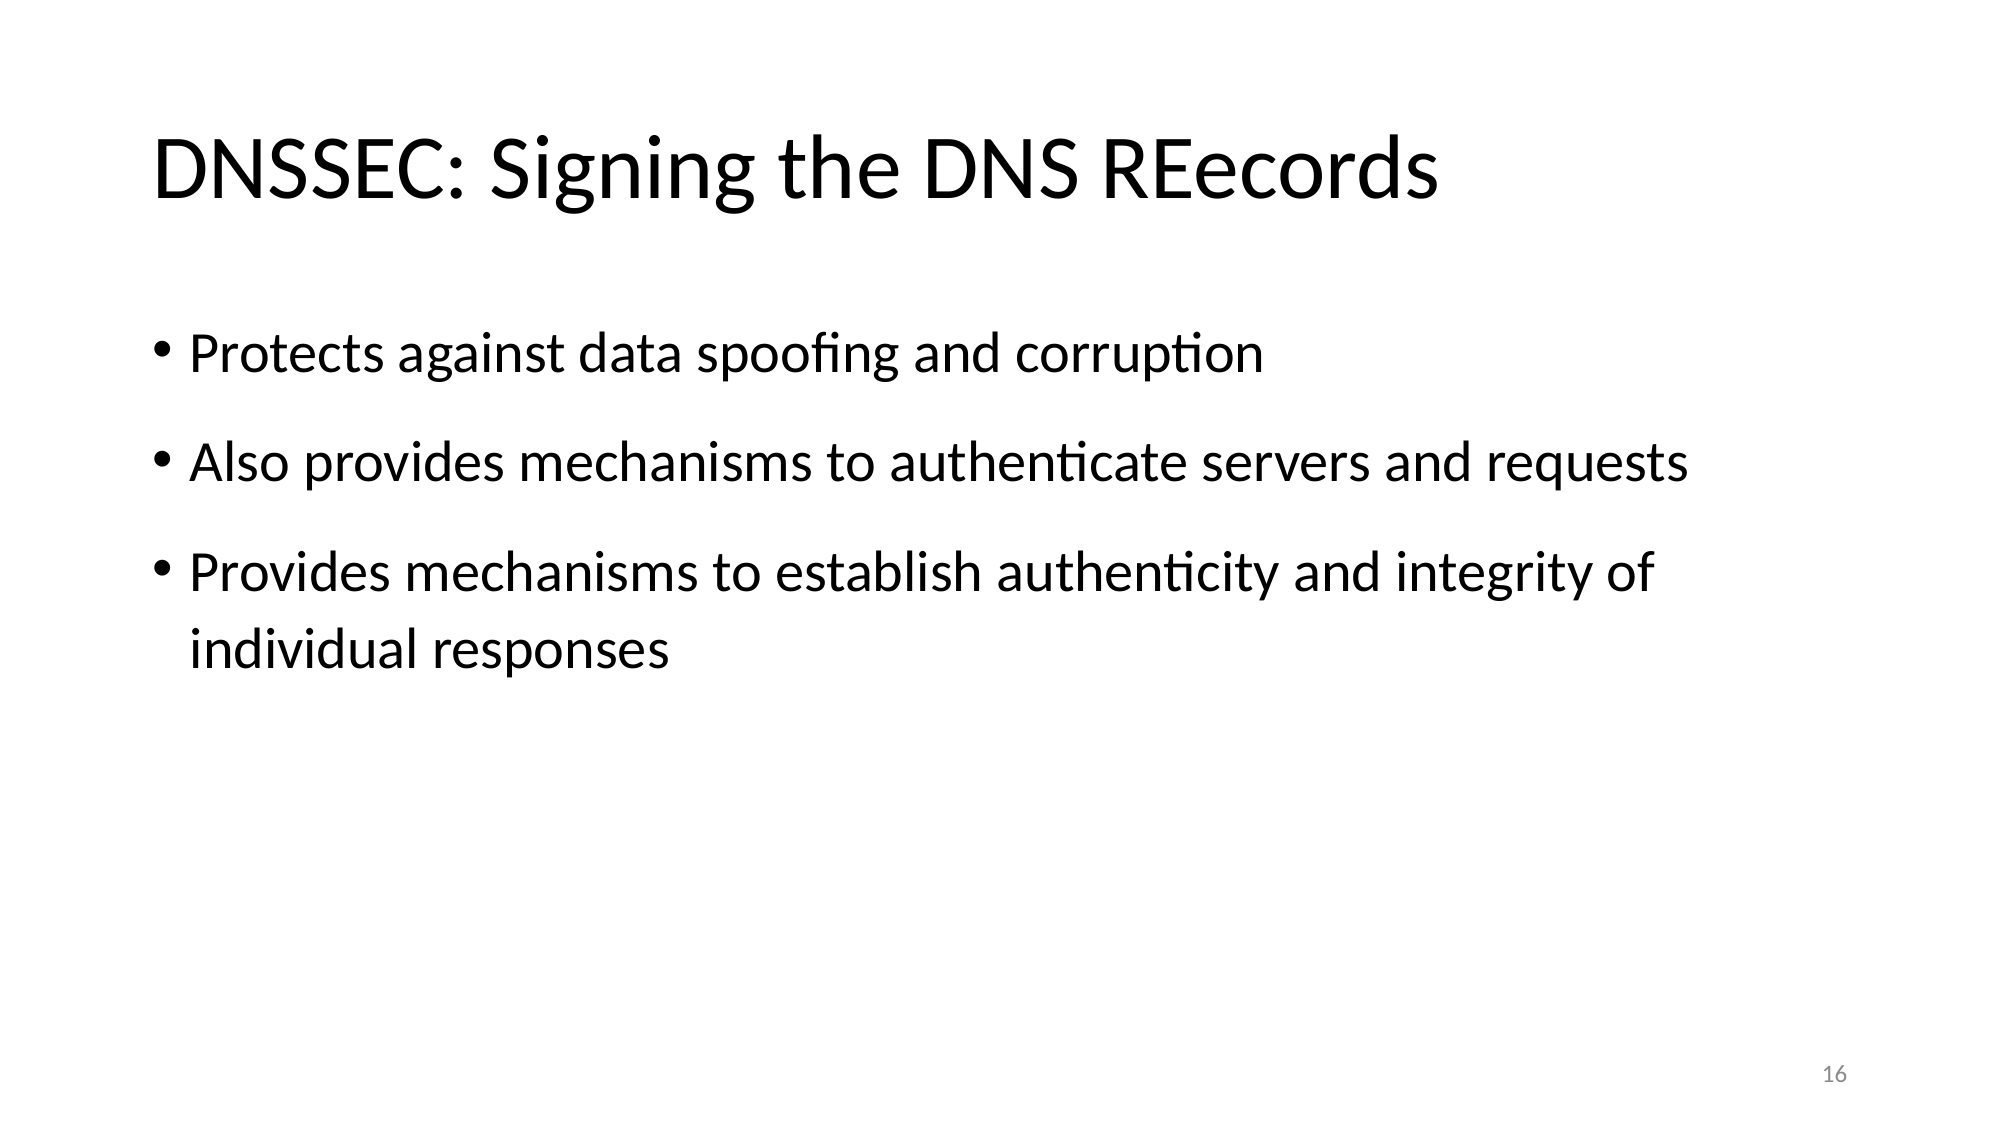

# DNSSEC: Signing the DNS REecords
Protects against data spoofing and corruption
Also provides mechanisms to authenticate servers and requests
Provides mechanisms to establish authenticity and integrity of individual responses
16